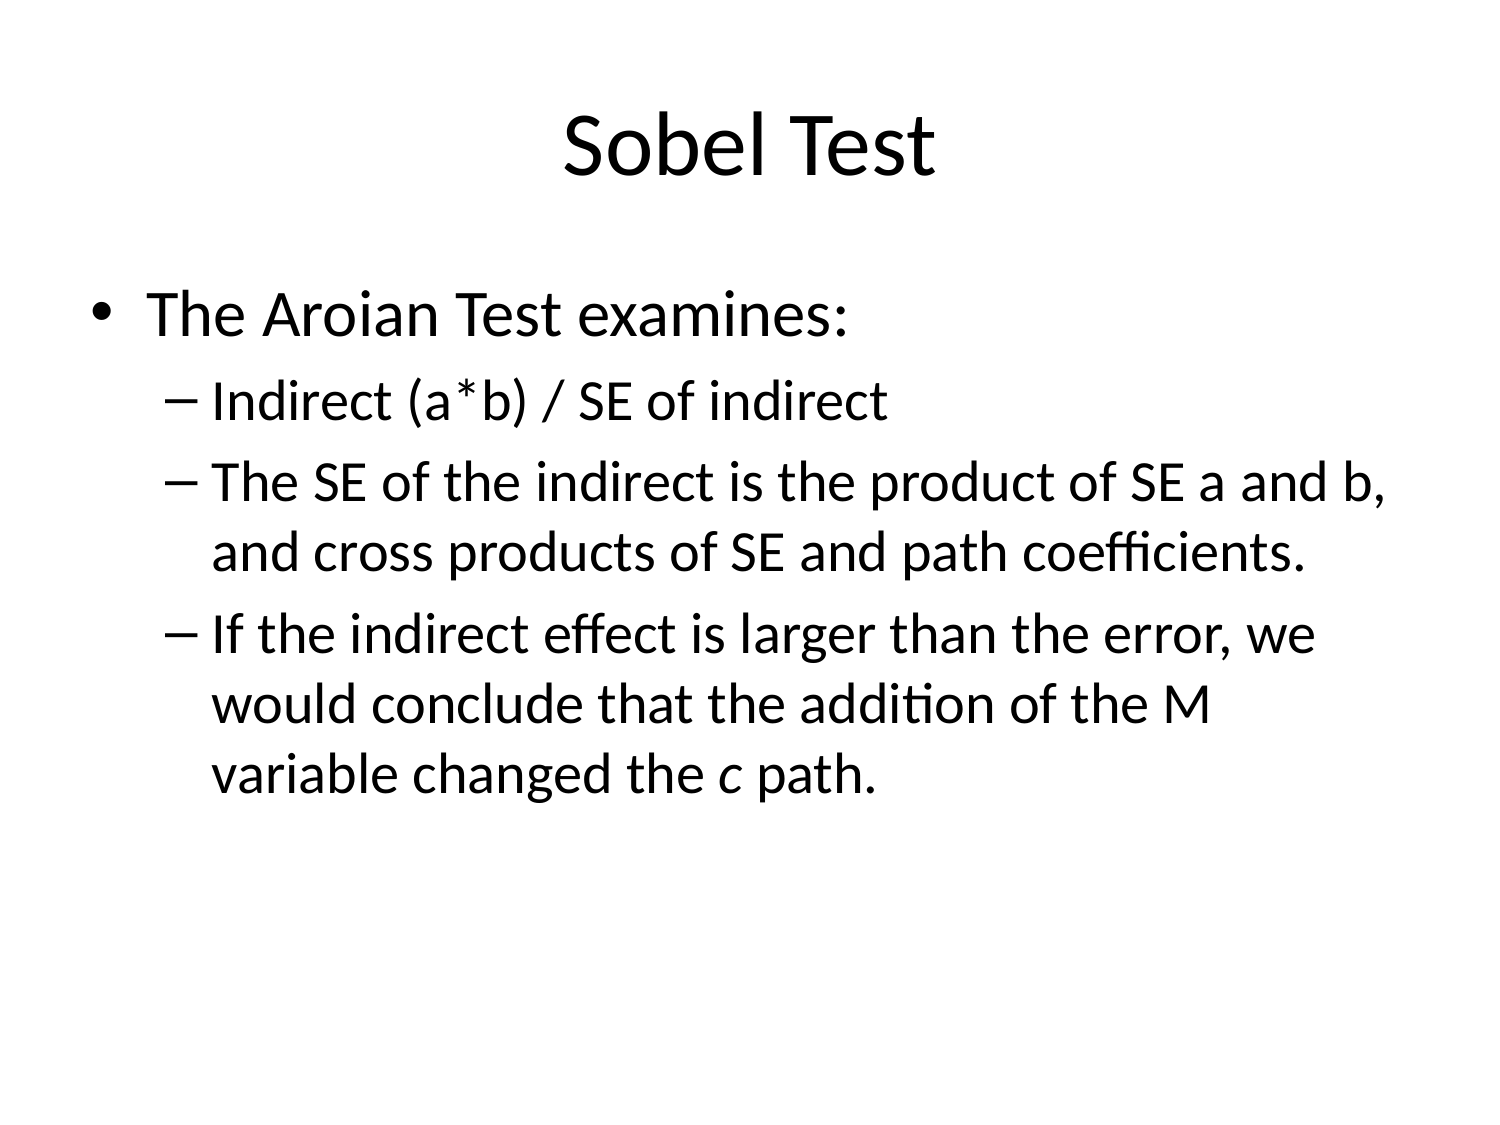

# Sobel Test
The Aroian Test examines:
Indirect (a*b) / SE of indirect
The SE of the indirect is the product of SE a and b, and cross products of SE and path coefficients.
If the indirect effect is larger than the error, we would conclude that the addition of the M variable changed the c path.